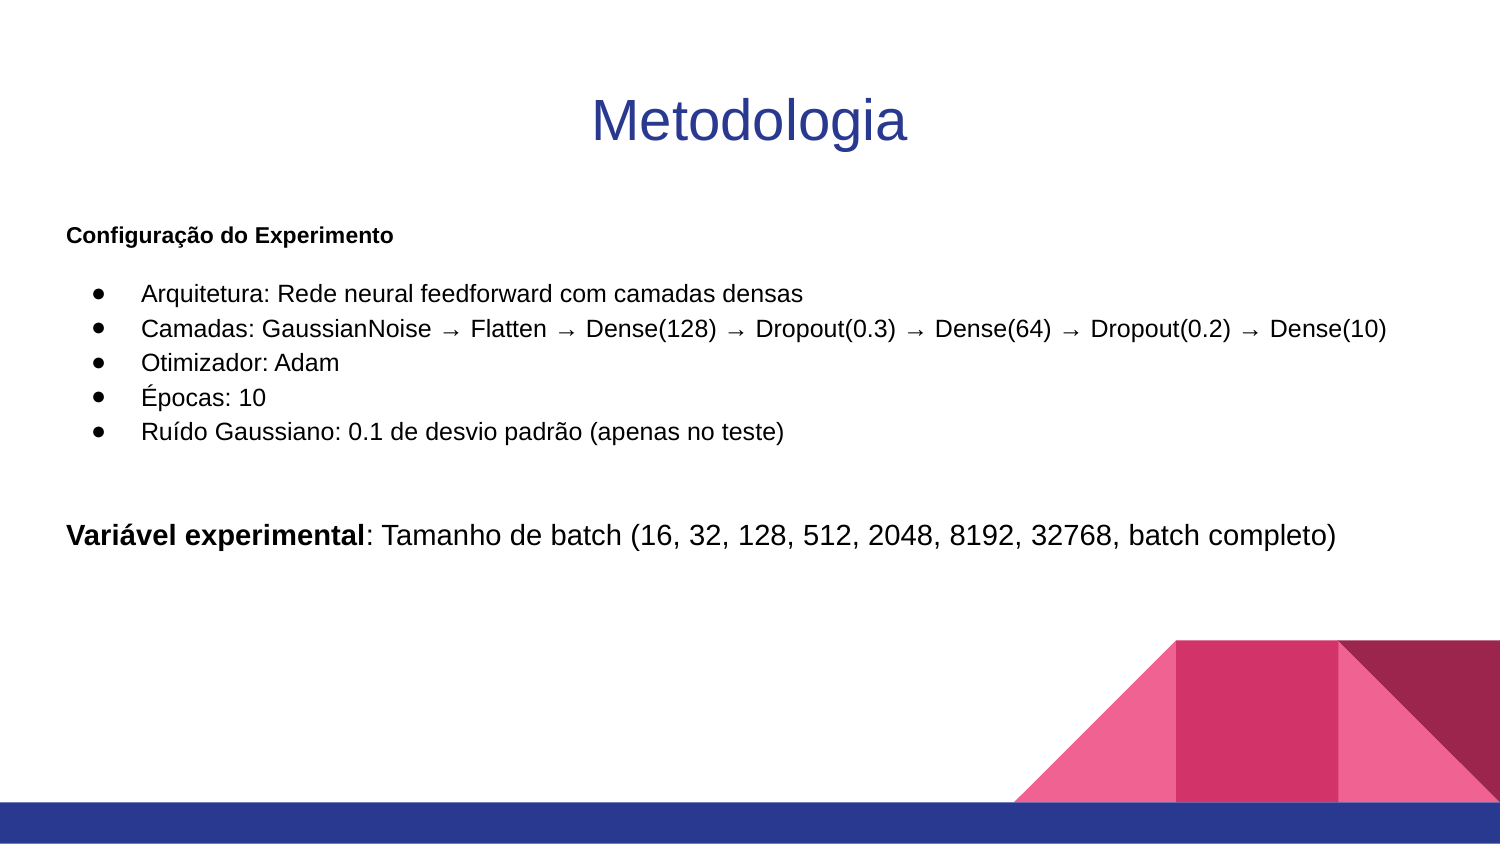

# Metodologia
Configuração do Experimento
Arquitetura: Rede neural feedforward com camadas densas
Camadas: GaussianNoise → Flatten → Dense(128) → Dropout(0.3) → Dense(64) → Dropout(0.2) → Dense(10)
Otimizador: Adam
Épocas: 10
Ruído Gaussiano: 0.1 de desvio padrão (apenas no teste)

Variável experimental: Tamanho de batch (16, 32, 128, 512, 2048, 8192, 32768, batch completo)